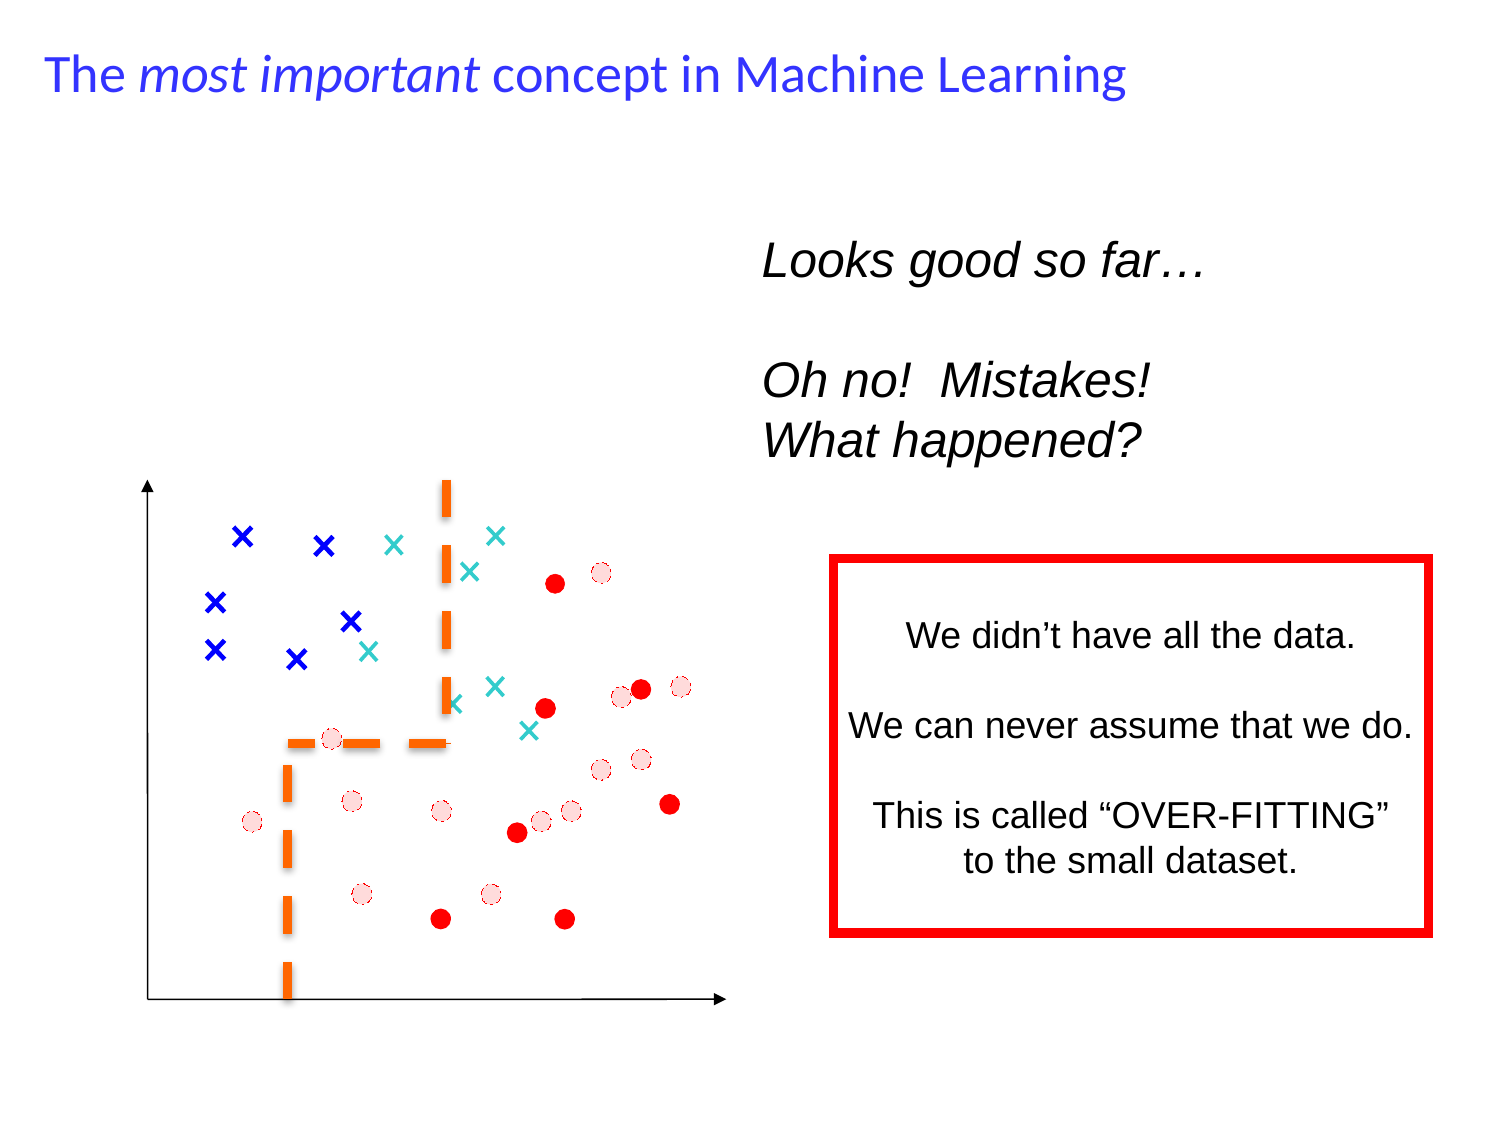

The most important concept in Machine Learning
Looks good so far…

Oh no!  Mistakes!
What happened?

We didn’t have all the data.

We can never assume that we do.

This is called “OVER-FITTING”
to the small dataset.